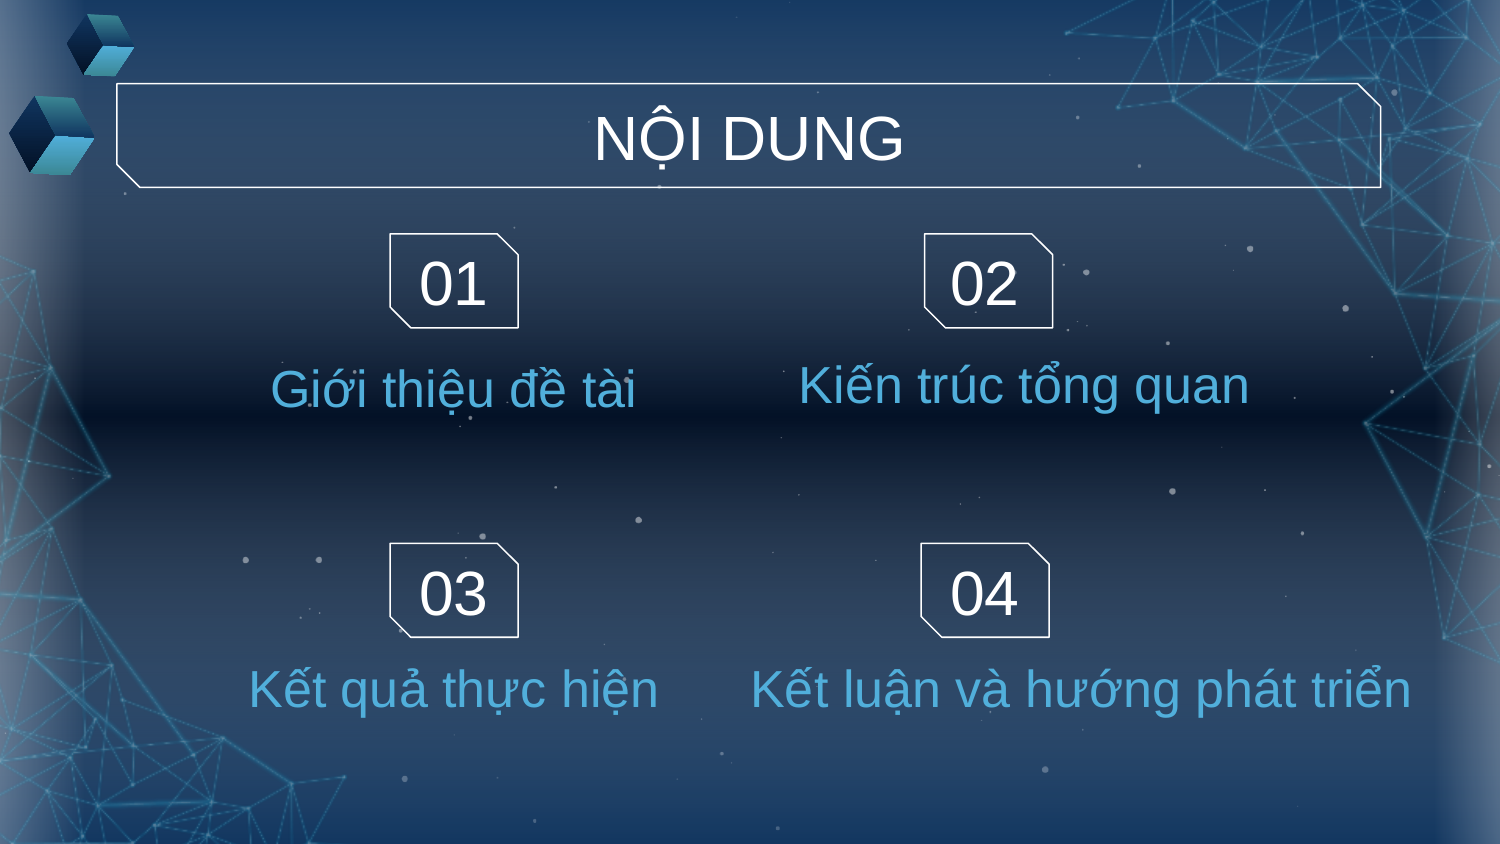

NỘI DUNG

01
02
# Giới thiệu đề tài
Kiến trúc tổng quan

03
04
Kết quả thực hiện
Kết luận và hướng phát triển